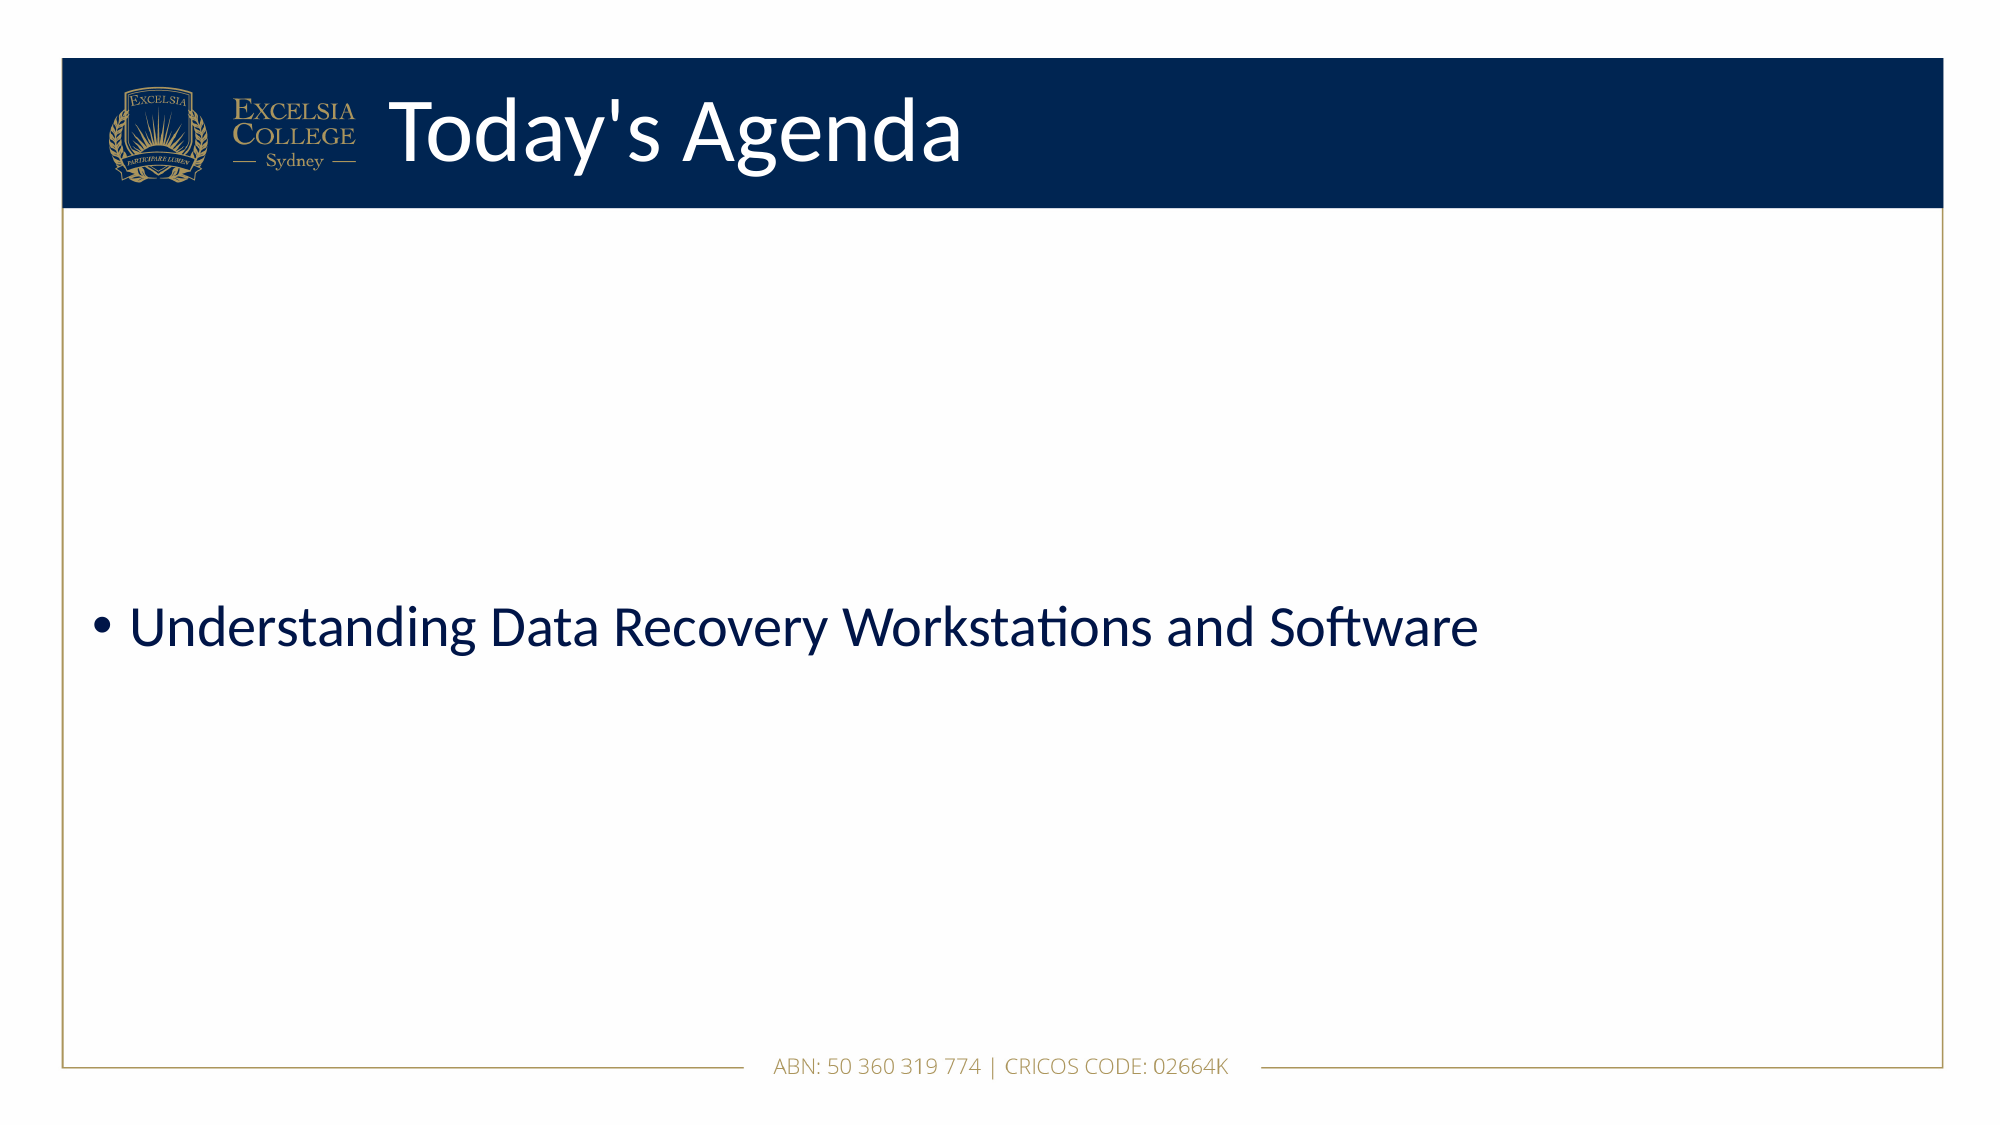

# Today's Agenda
Understanding Data Recovery Workstations and Software